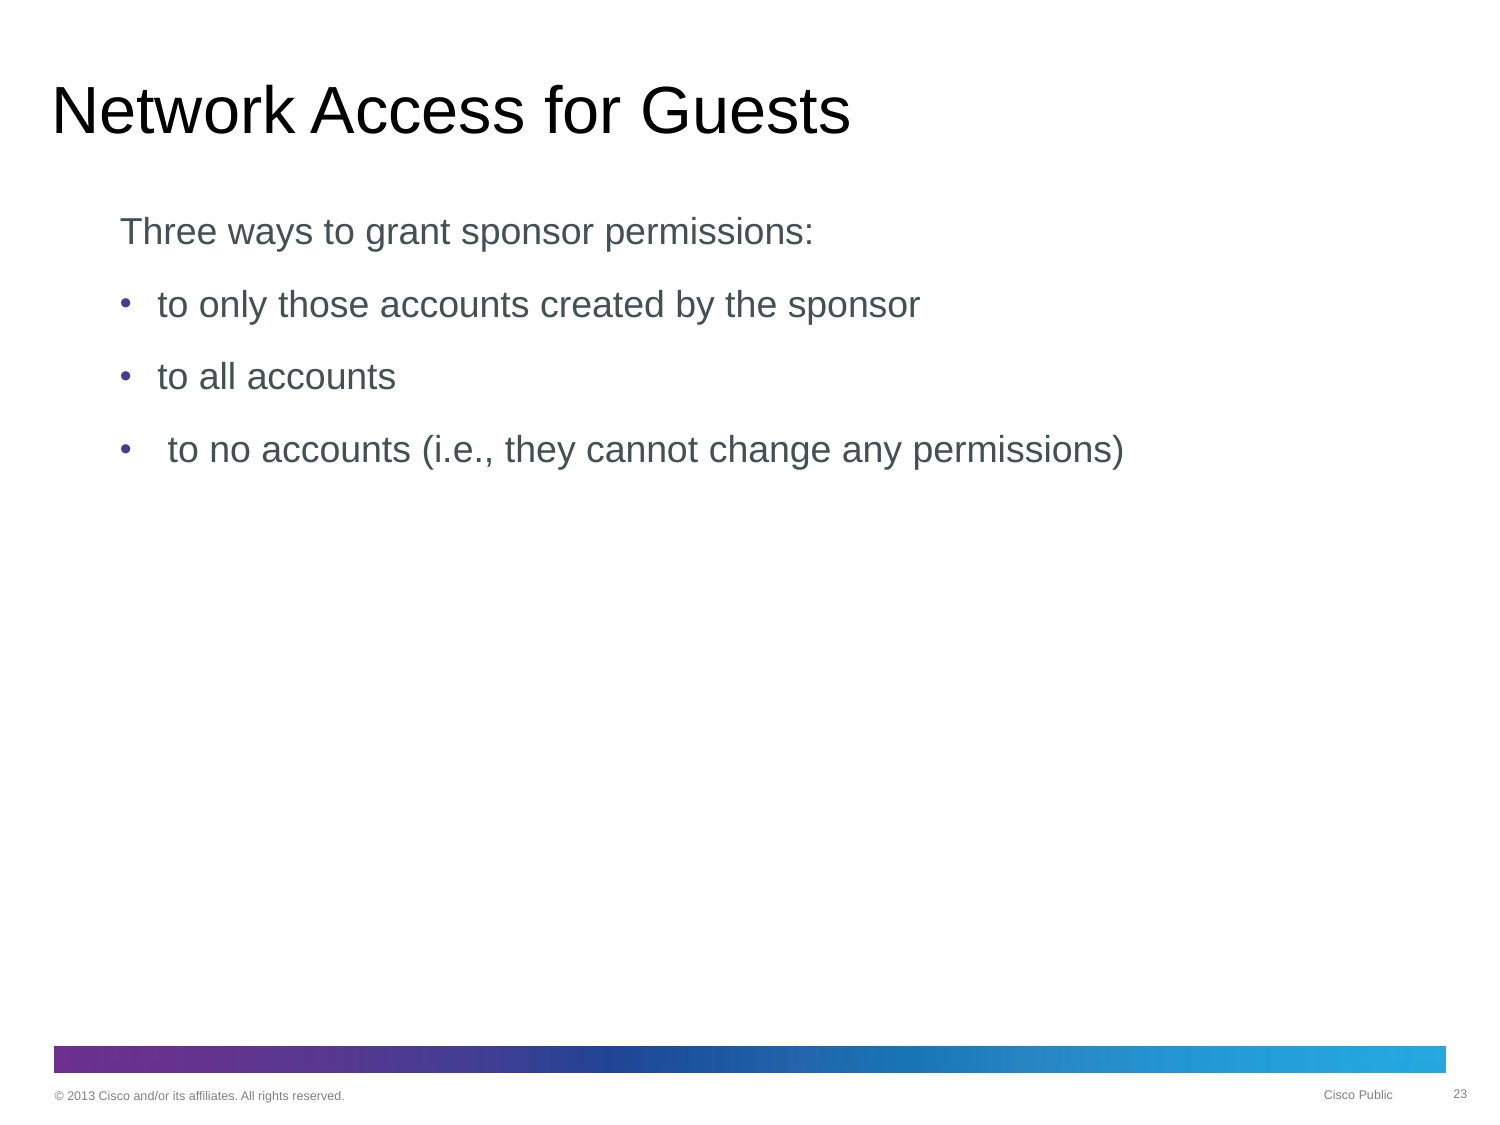

# Network Access for Guests
Three ways to grant sponsor permissions:
to only those accounts created by the sponsor
to all accounts
 to no accounts (i.e., they cannot change any permissions)